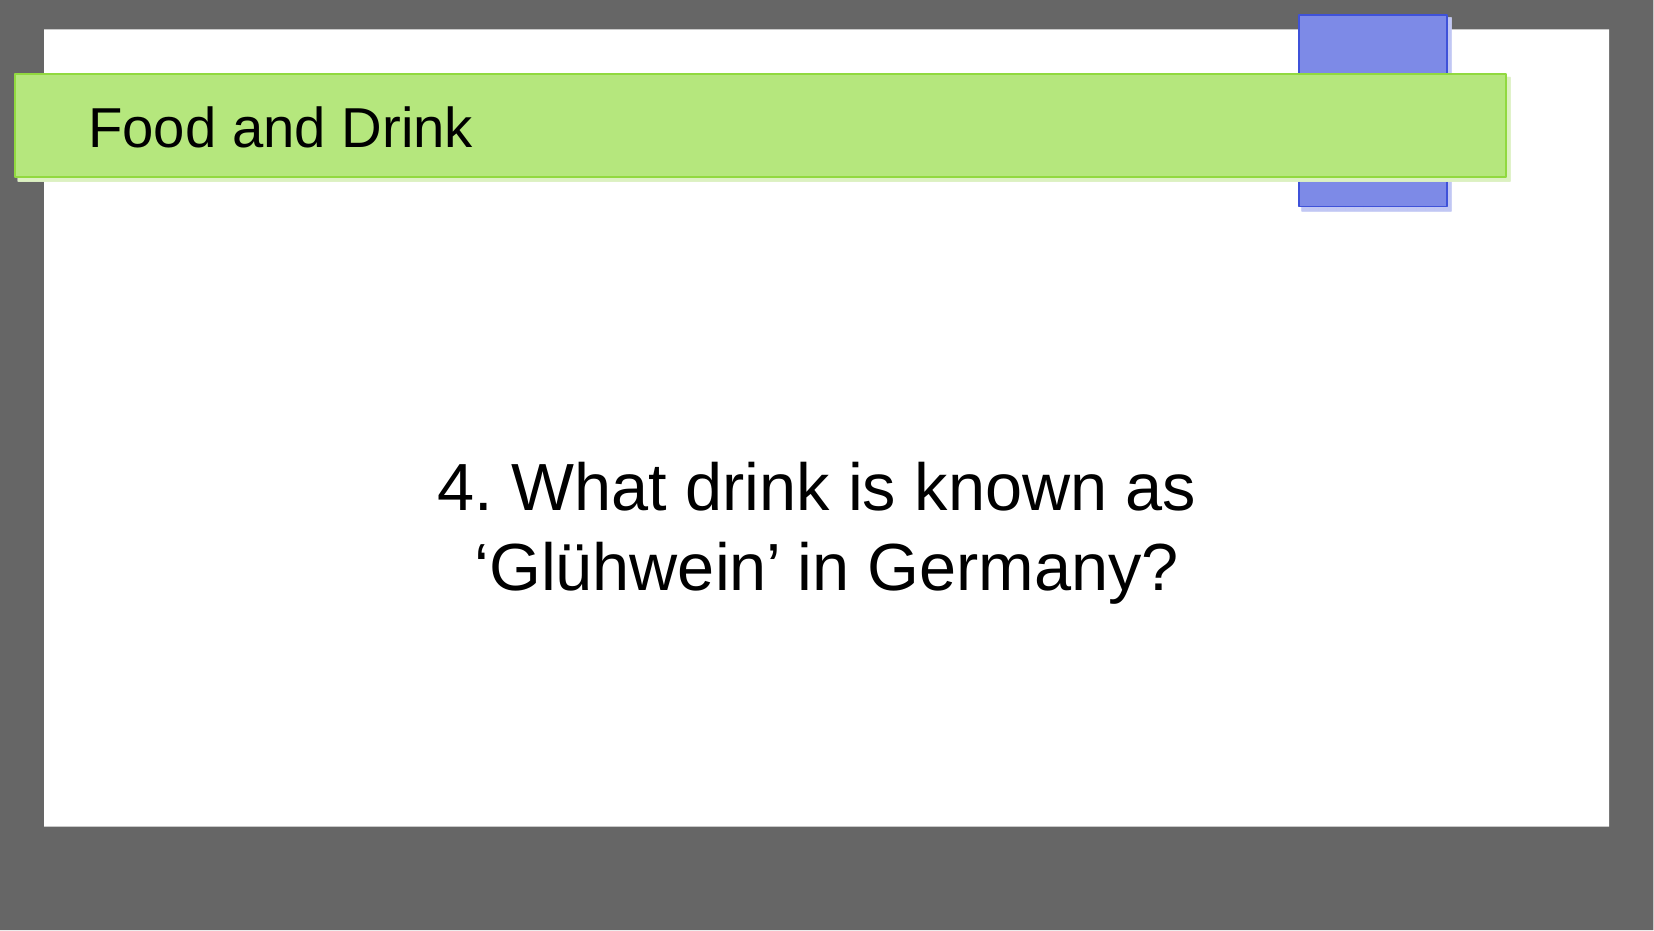

Food and Drink
4. What drink is known as
‘Glühwein’ in Germany?